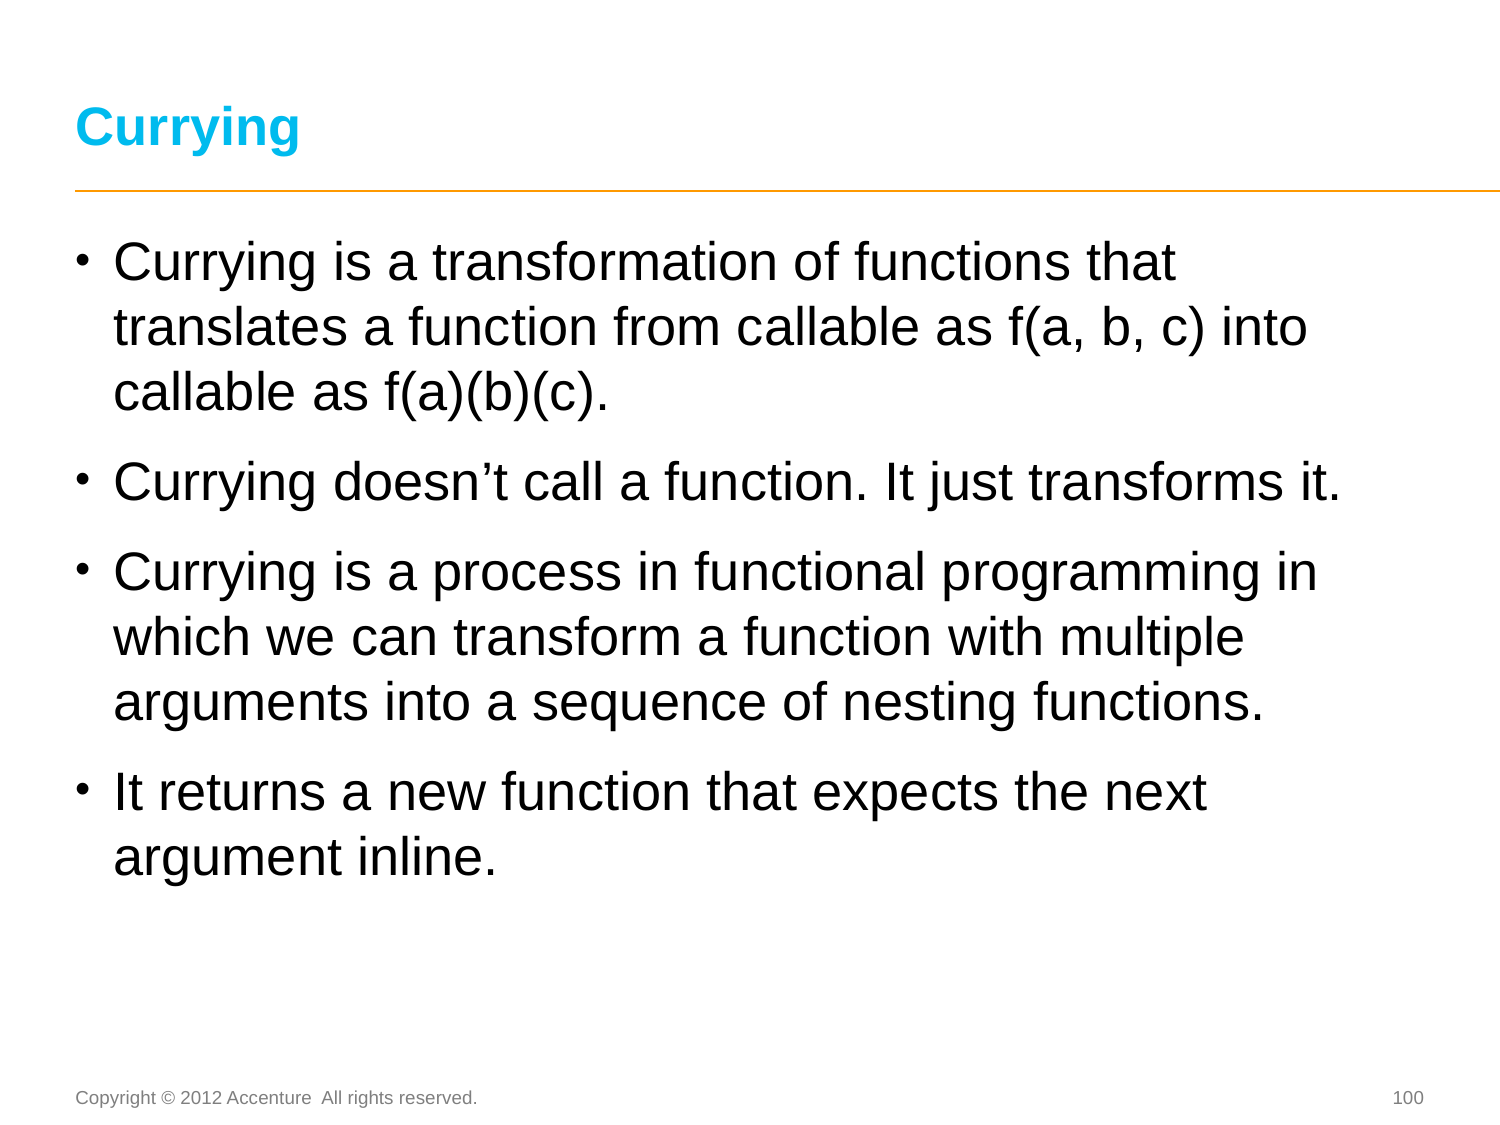

# Currying
Currying is a transformation of functions that translates a function from callable as f(a, b, c) into callable as f(a)(b)(c).
Currying doesn’t call a function. It just transforms it.
Currying is a process in functional programming in which we can transform a function with multiple arguments into a sequence of nesting functions.
It returns a new function that expects the next argument inline.